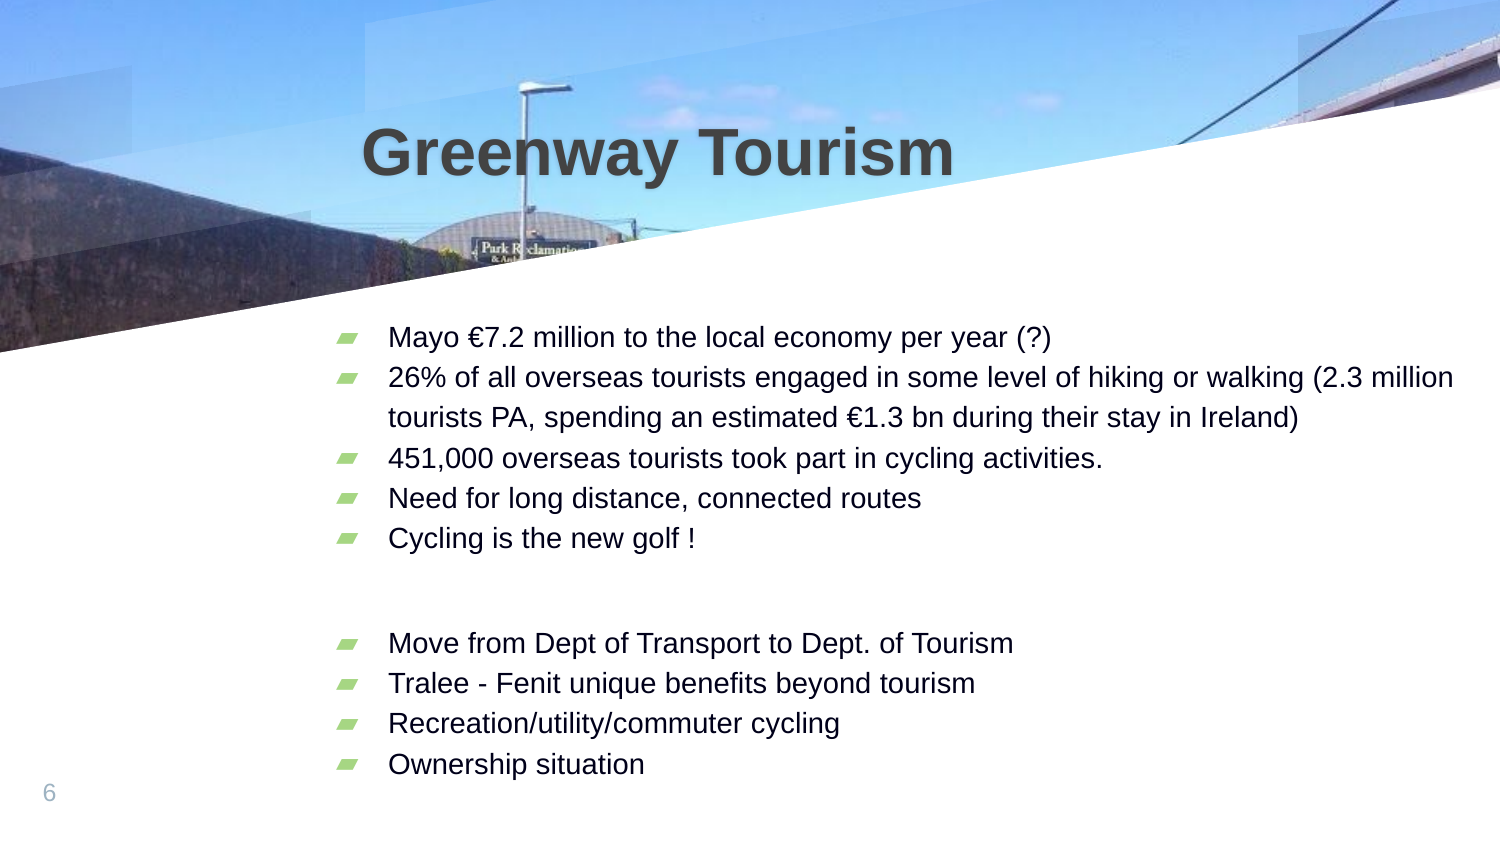

# Greenway Tourism
Mayo €7.2 million to the local economy per year (?)
26% of all overseas tourists engaged in some level of hiking or walking (2.3 million tourists PA, spending an estimated €1.3 bn during their stay in Ireland)
451,000 overseas tourists took part in cycling activities.
Need for long distance, connected routes
Cycling is the new golf !

Move from Dept of Transport to Dept. of Tourism
Tralee - Fenit unique benefits beyond tourism
Recreation/utility/commuter cycling
Ownership situation

6